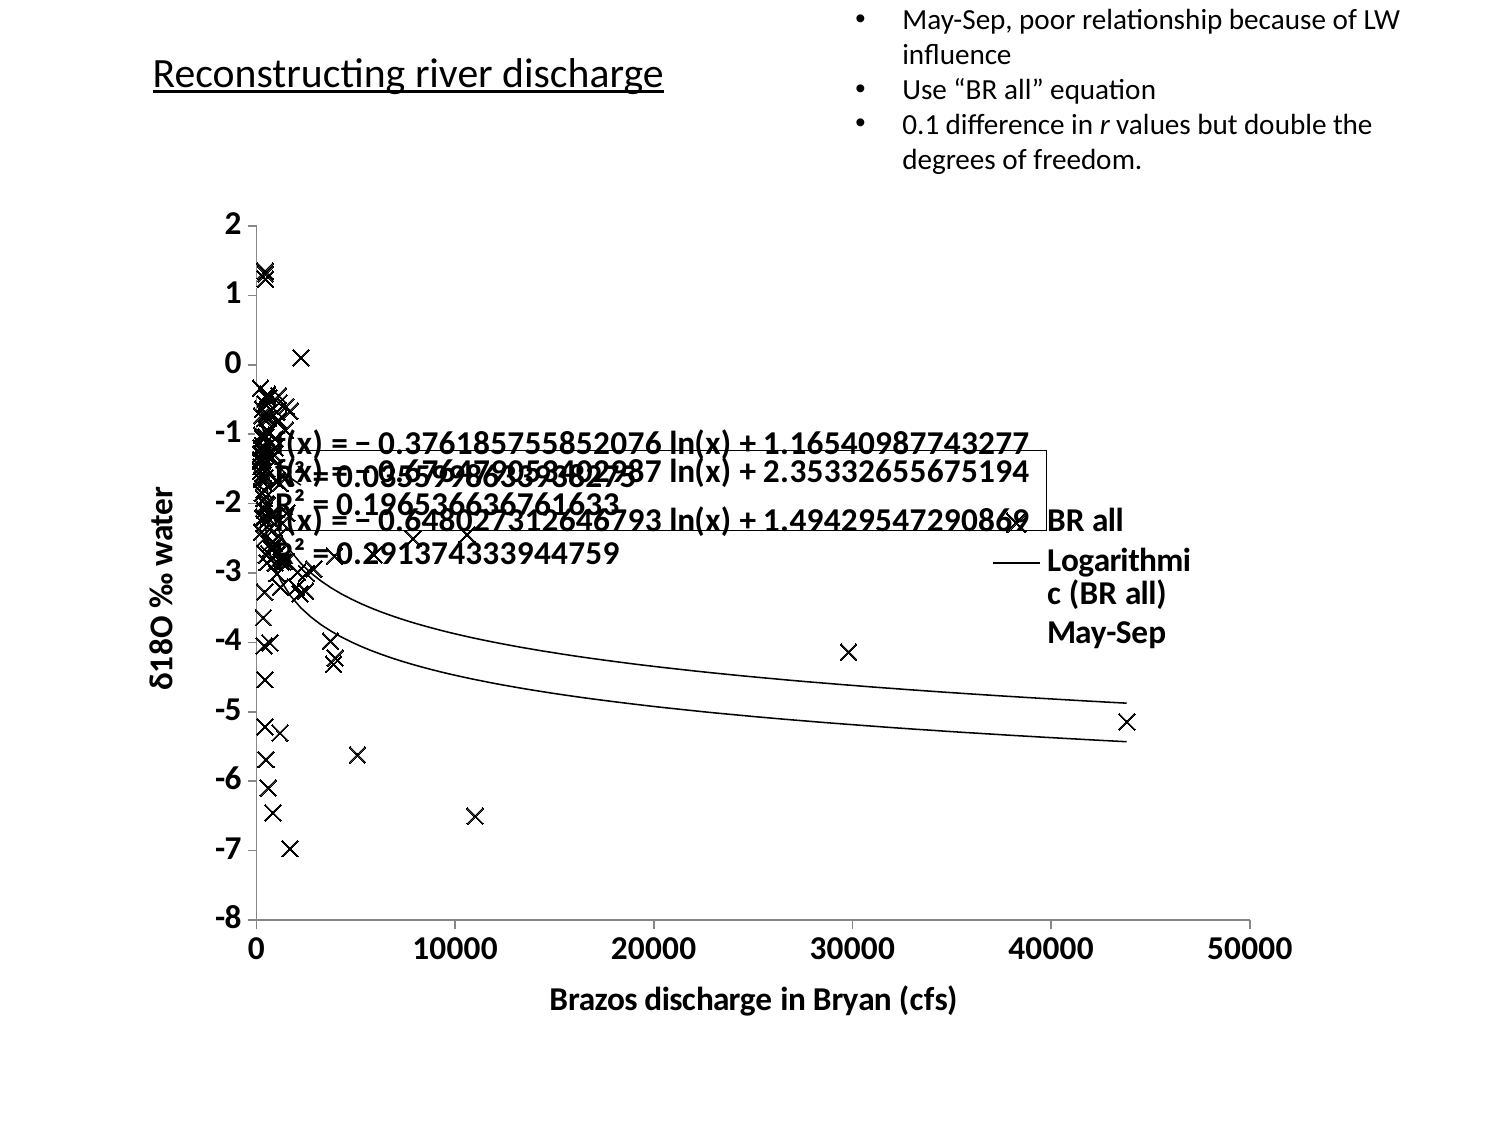

May-Sep, poor relationship because of LW influence
Use “BR all” equation
0.1 difference in r values but double the degrees of freedom.
Reconstructing river discharge

### Chart

| Category |  |  |  |
|---|---|---|---|